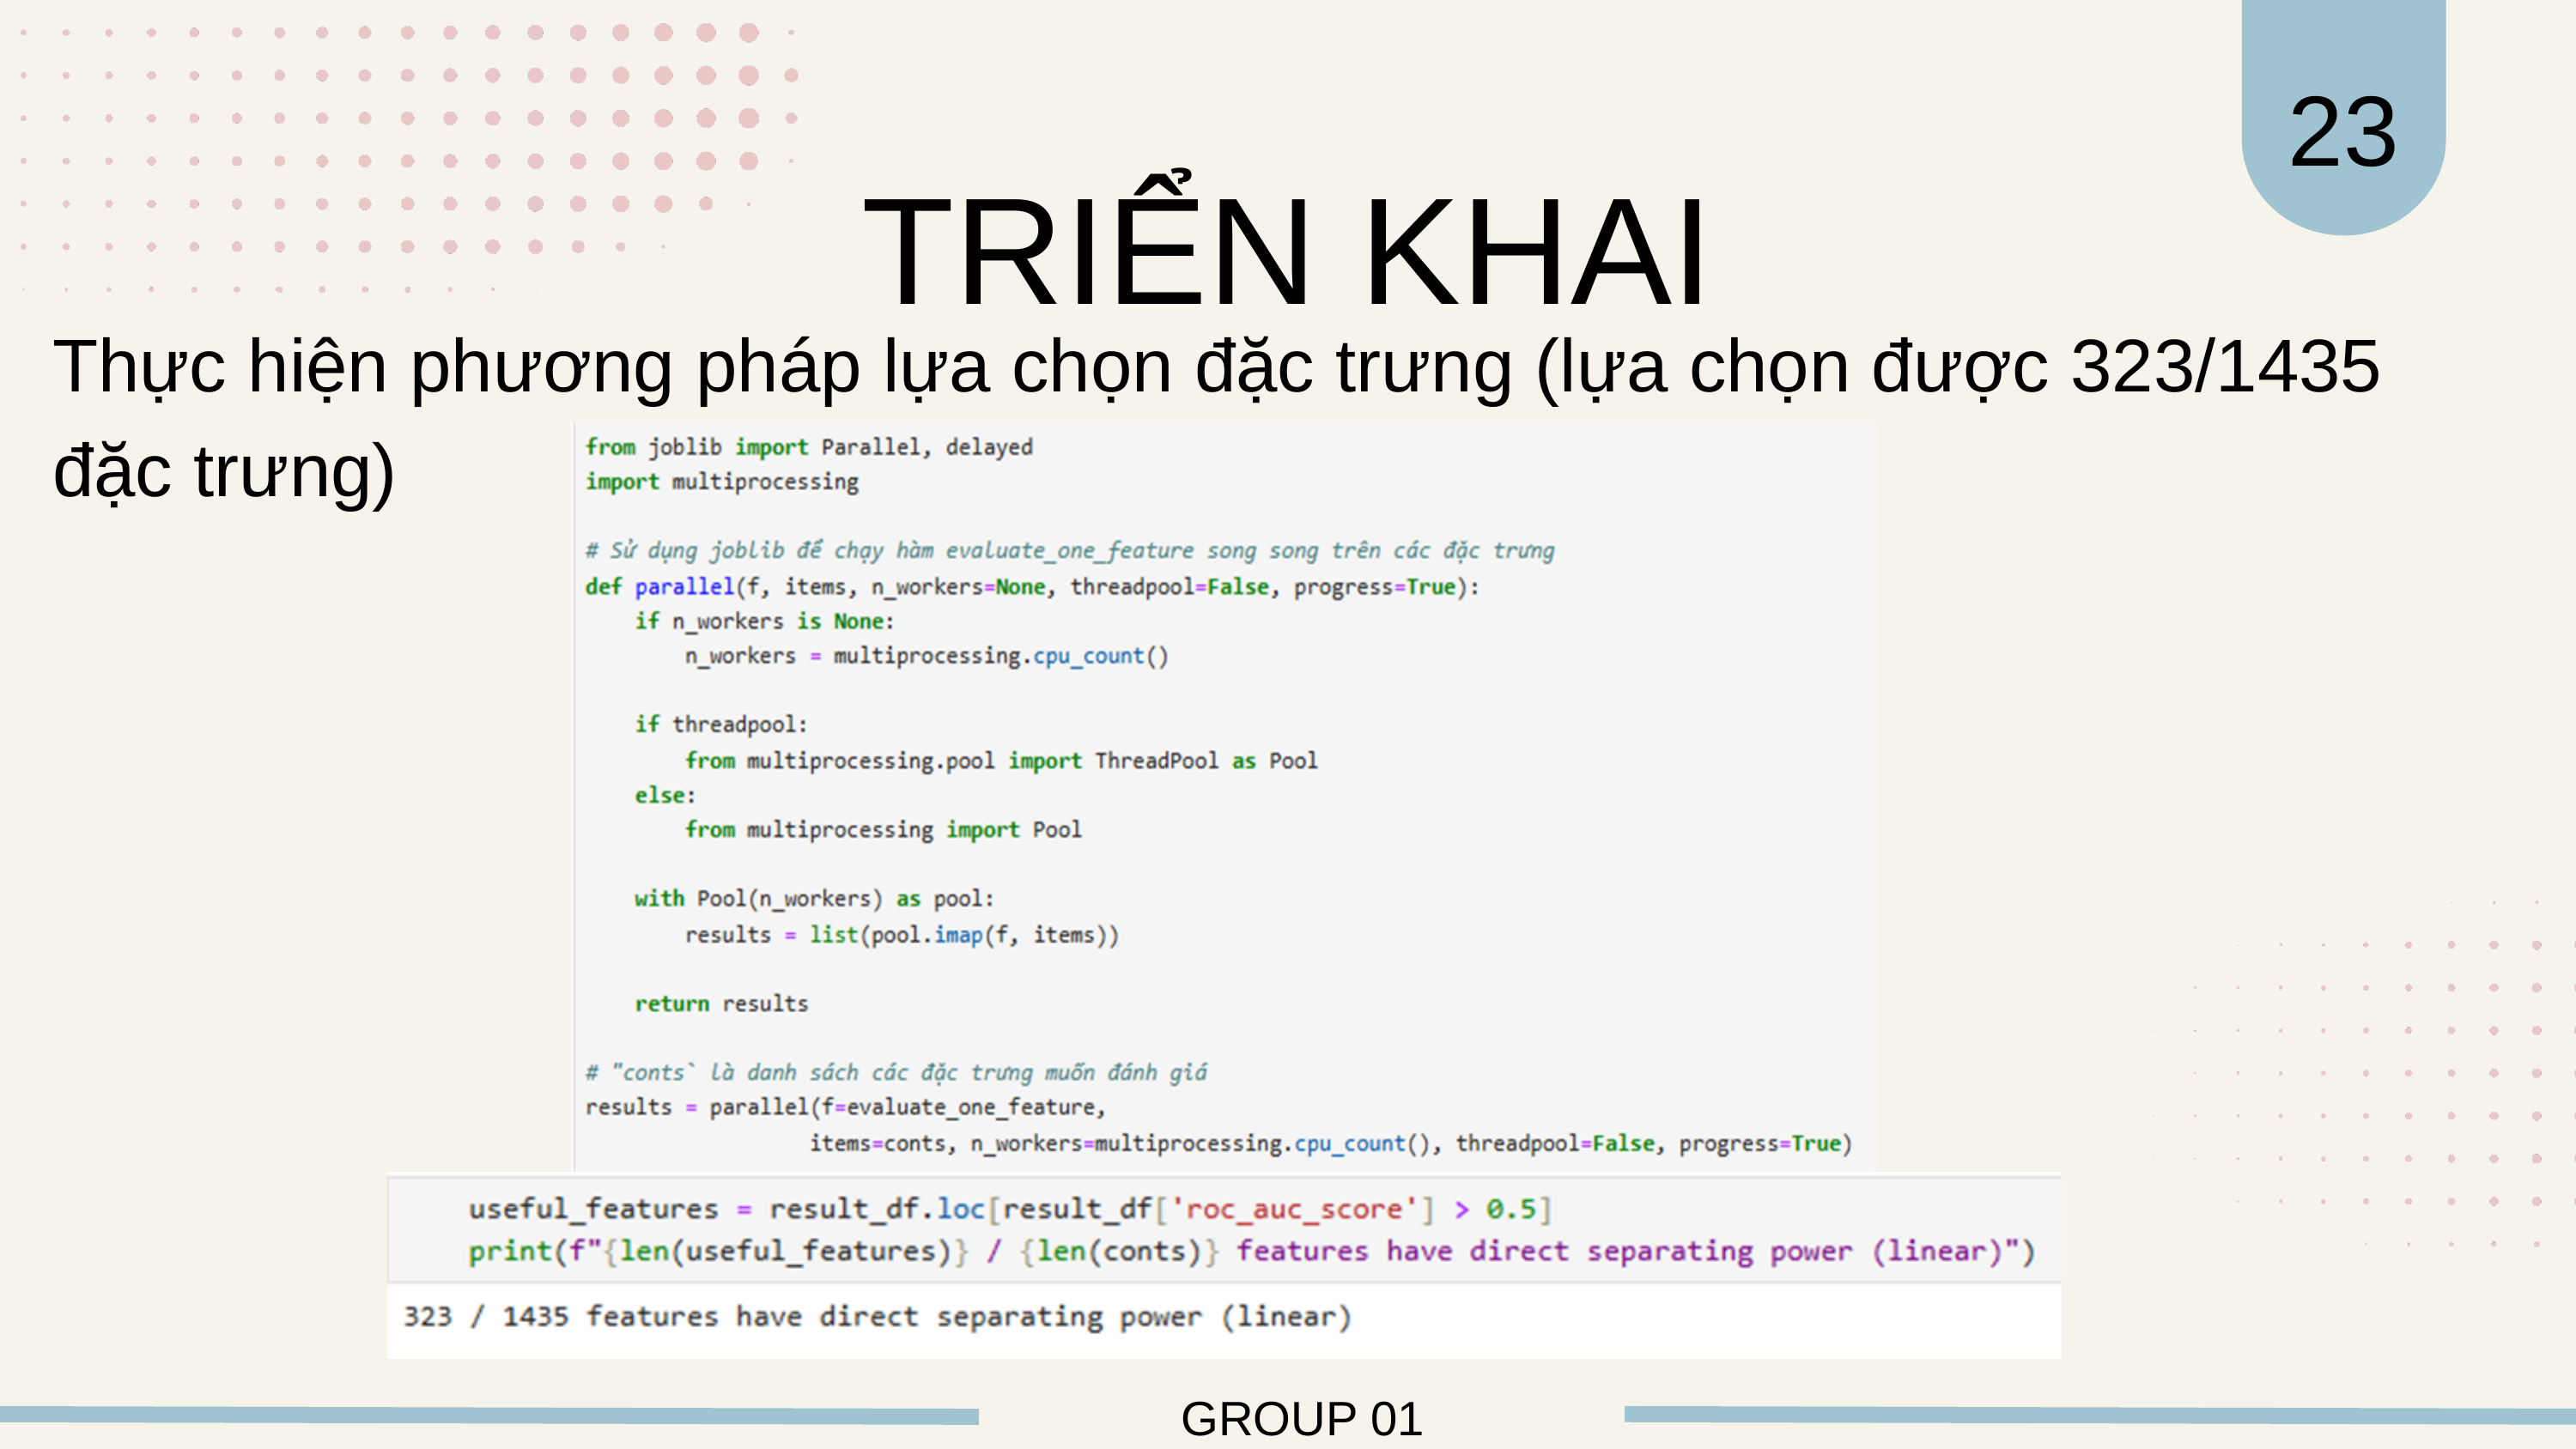

23

TRIỂN KHAI
Thực hiện phương pháp lựa chọn đặc trưng (lựa chọn được 323/1435 đặc trưng)

GROUP 01